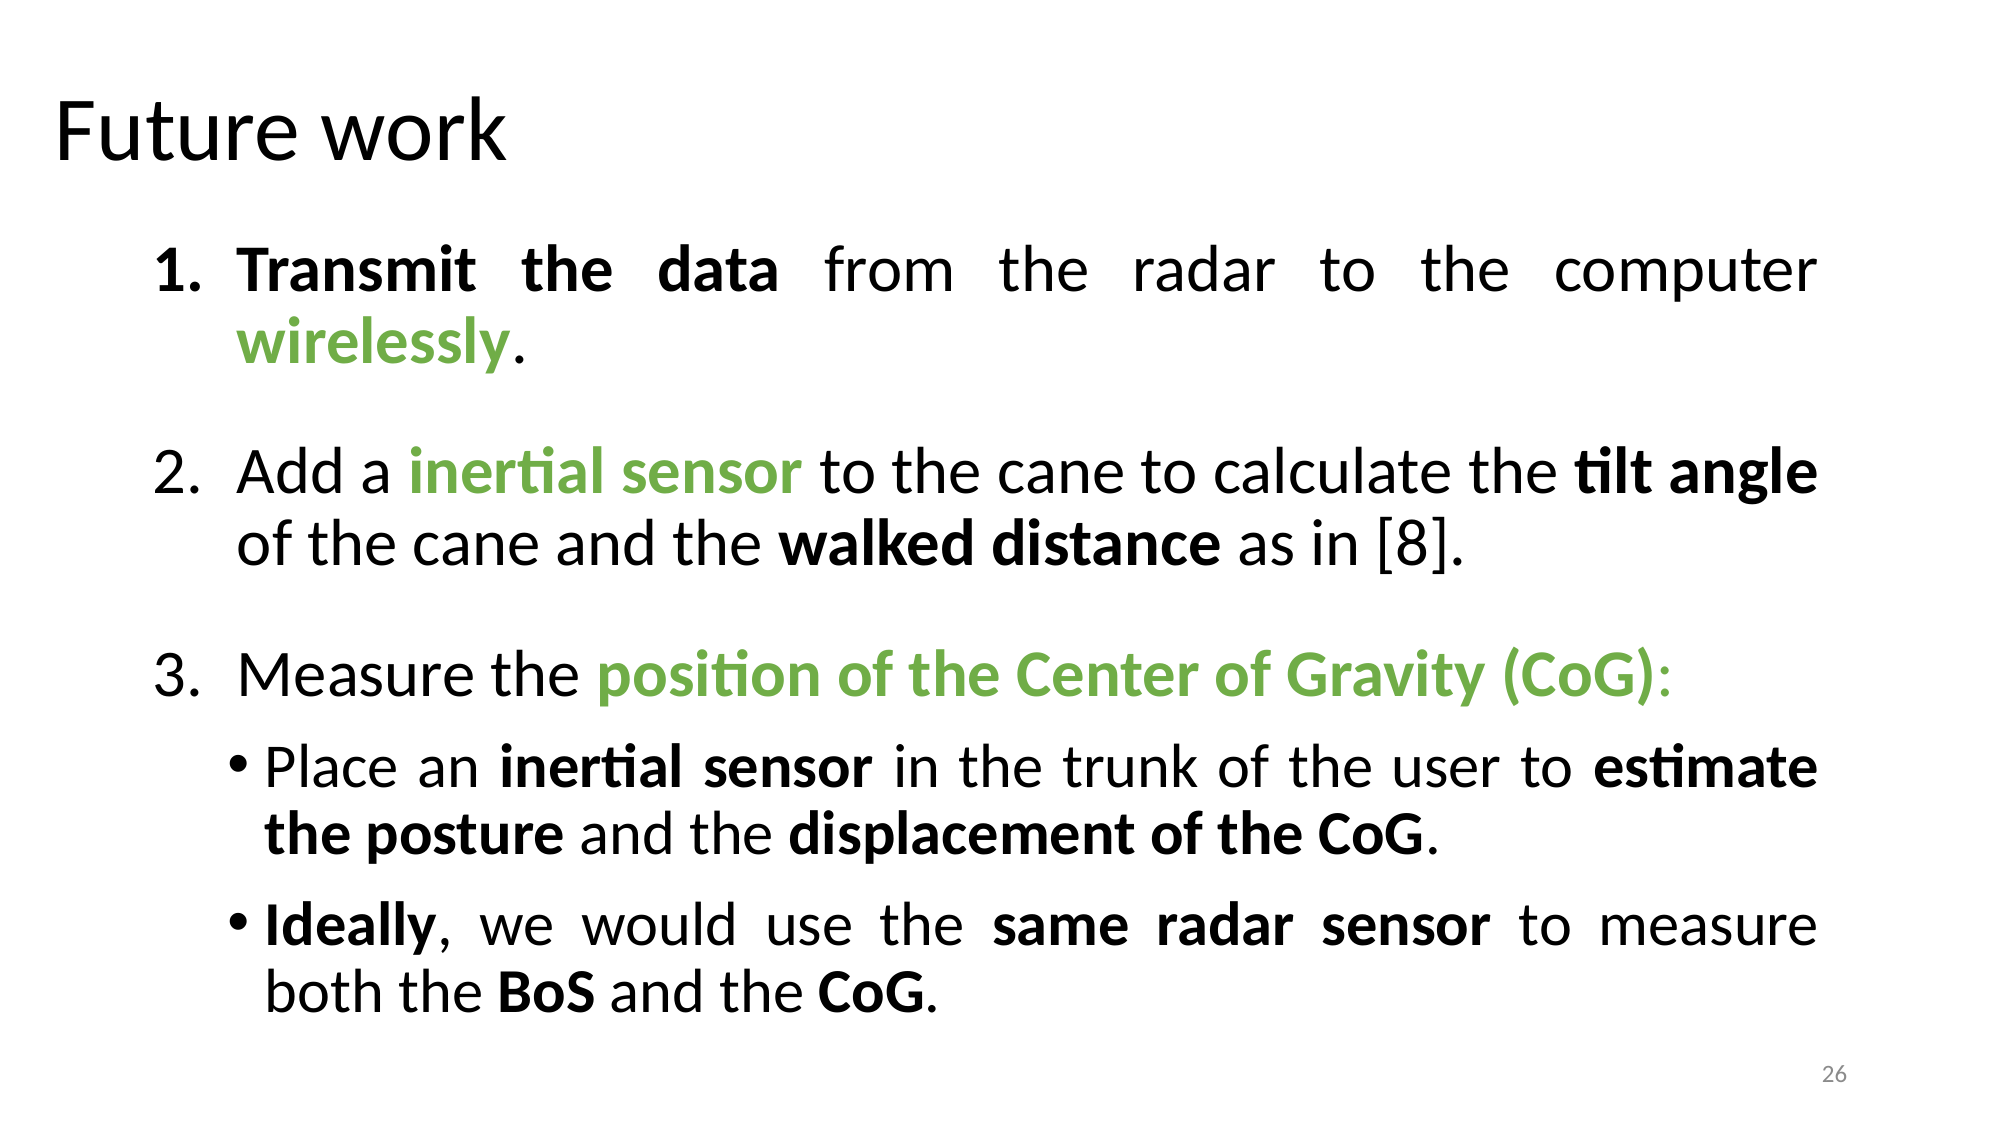

# Future work
Transmit the data from the radar to the computer wirelessly.
Add a inertial sensor to the cane to calculate the tilt angle of the cane and the walked distance as in [8].
Measure the position of the Center of Gravity (CoG):
Place an inertial sensor in the trunk of the user to estimate the posture and the displacement of the CoG.
Ideally, we would use the same radar sensor to measure both the BoS and the CoG.
26